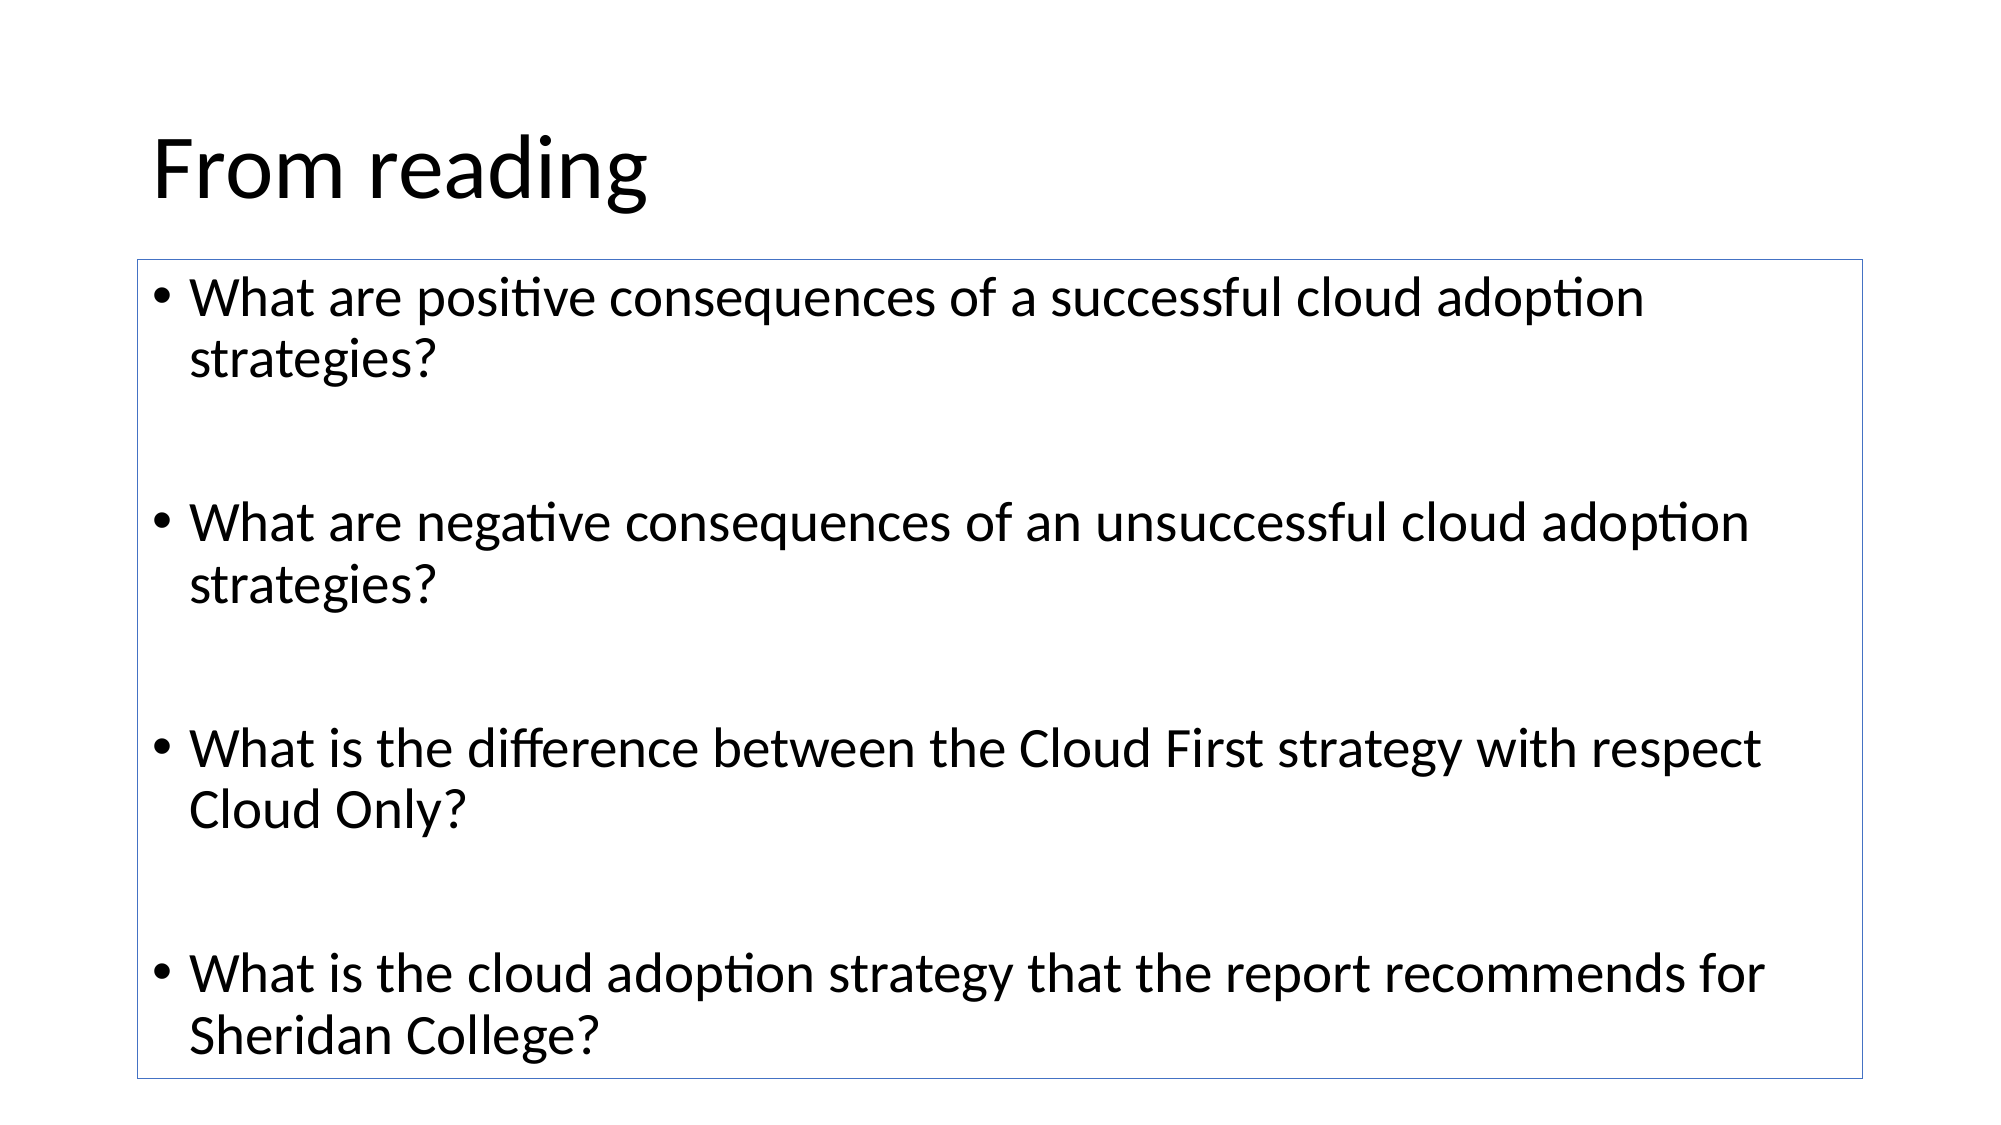

# From reading
What are positive consequences of a successful cloud adoption strategies?

What are negative consequences of an unsuccessful cloud adoption strategies?

What is the difference between the Cloud First strategy with respect Cloud Only?

What is the cloud adoption strategy that the report recommends for Sheridan College?